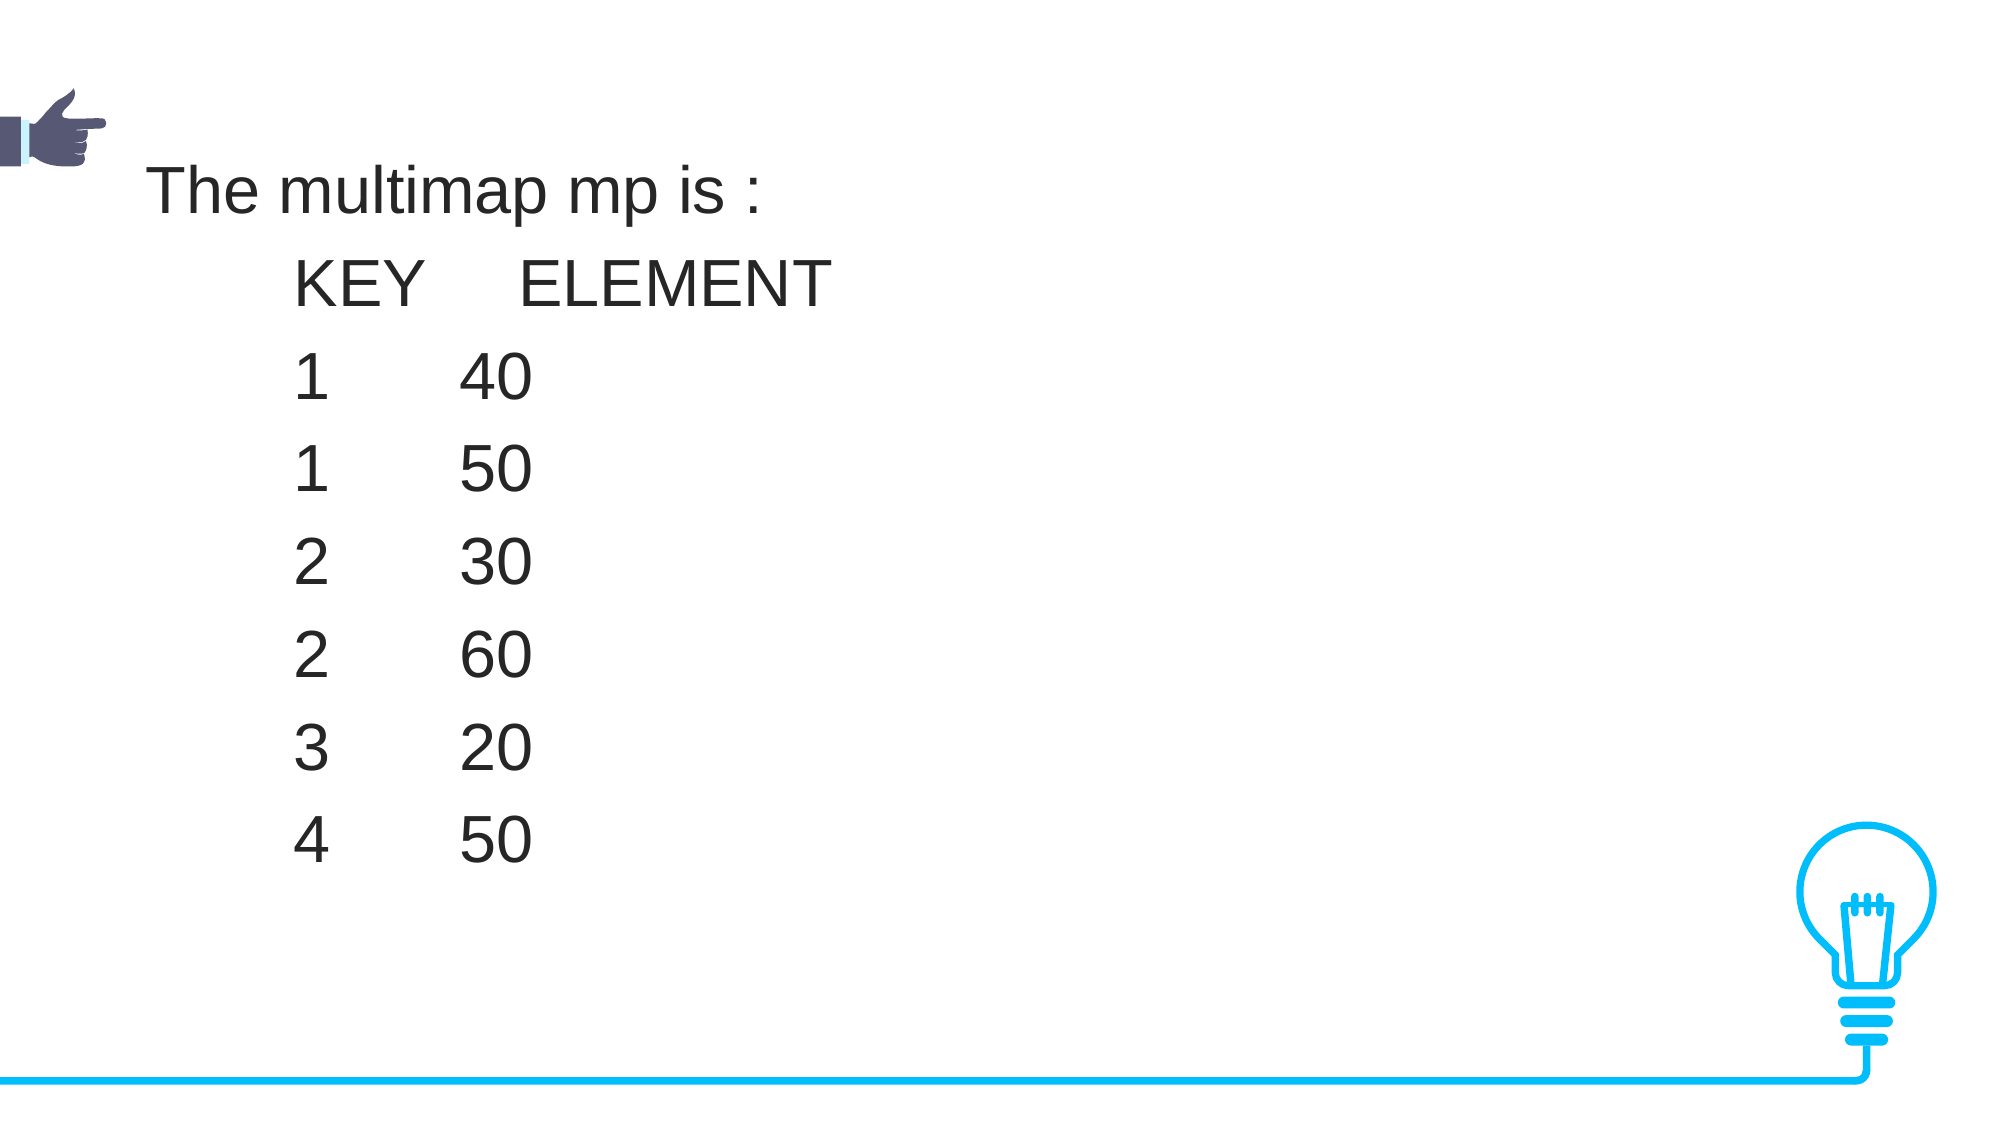

The multimap mp is :
        KEY     ELEMENT
        1       40
        1       50
        2       30
        2       60
        3       20
        4       50